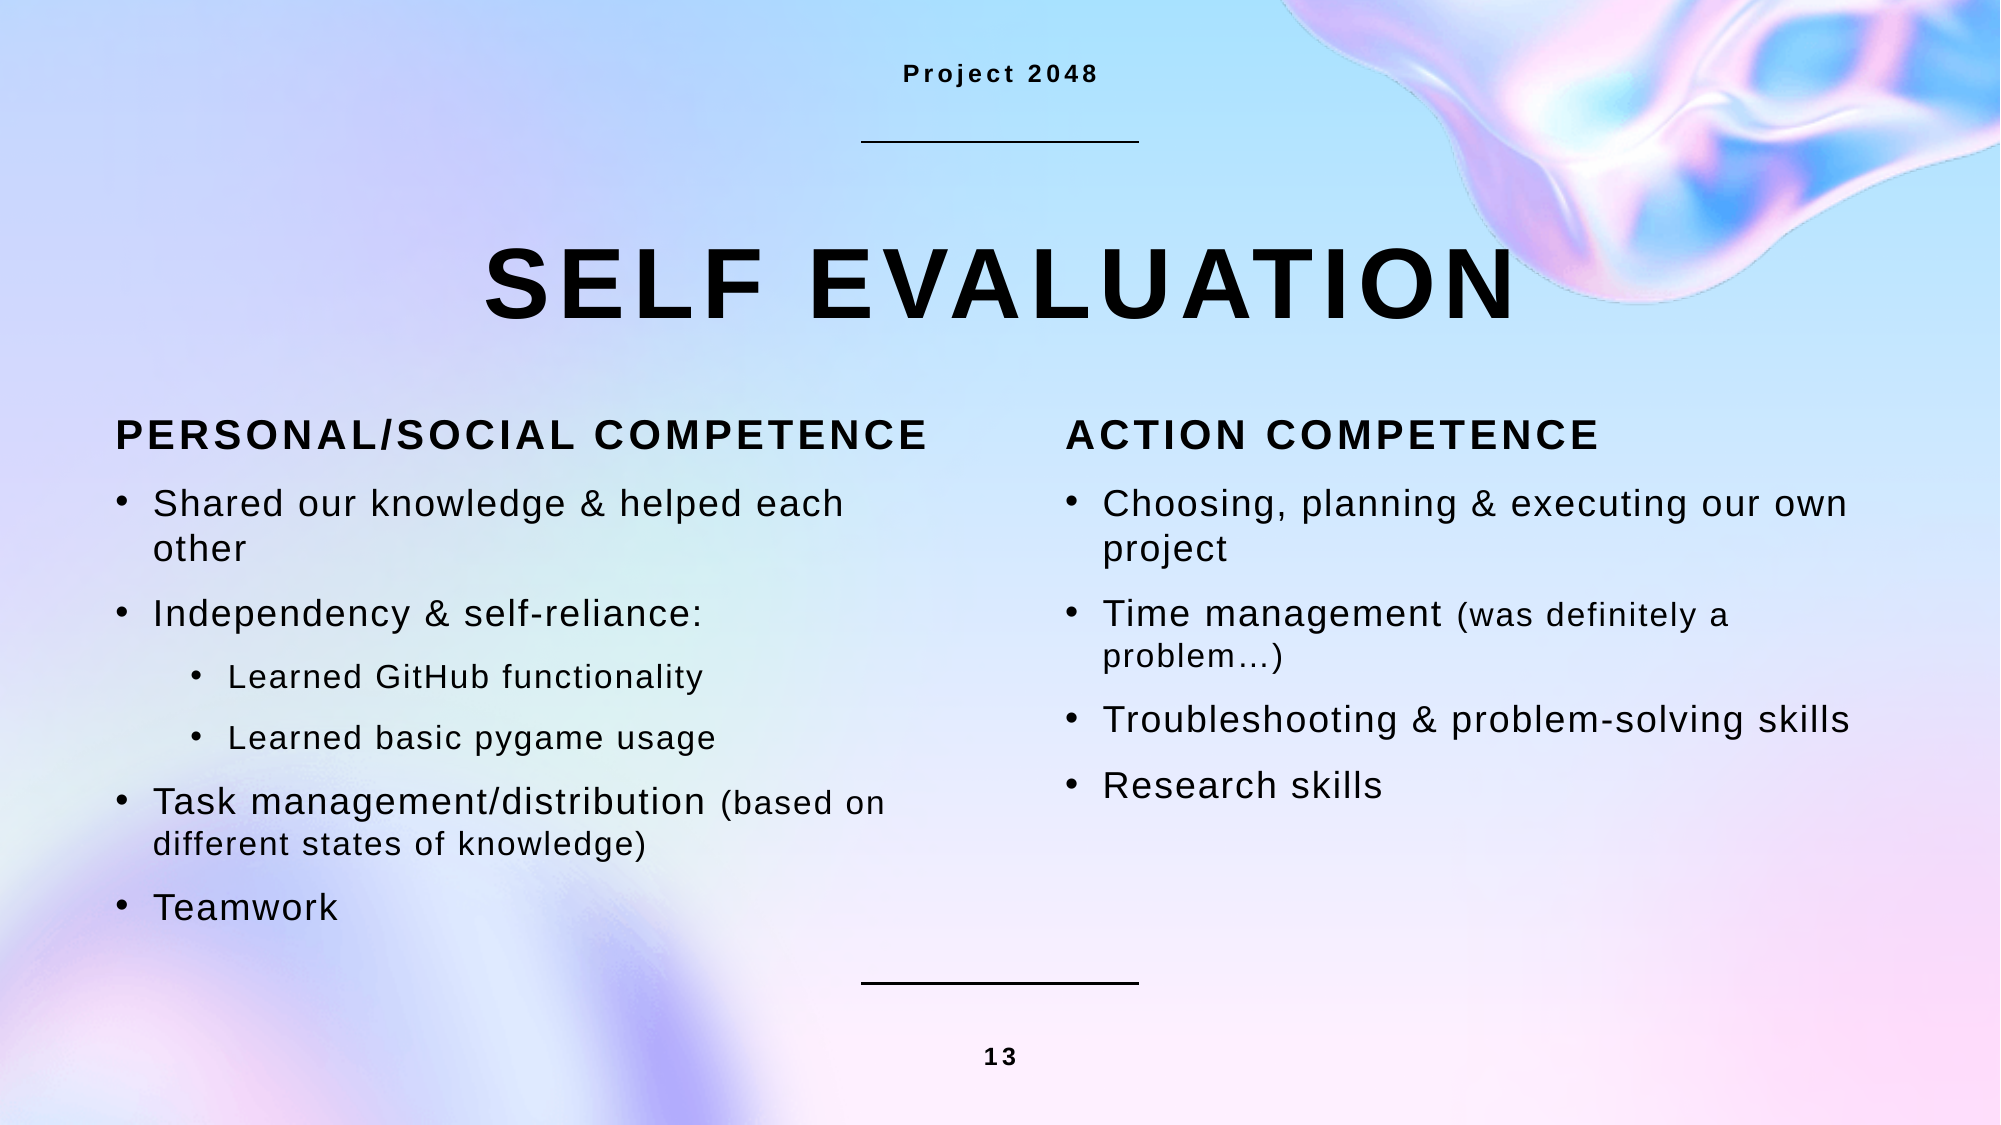

Project 2048
# Self evaluation
Personal/Social competence
Action competence
Shared our knowledge & helped each other
Independency & self-reliance:
Learned GitHub functionality
Learned basic pygame usage
Task management/distribution (based on different states of knowledge)
Teamwork
Choosing, planning & executing our own project
Time management (was definitely a problem…)
Troubleshooting & problem-solving skills
Research skills
13